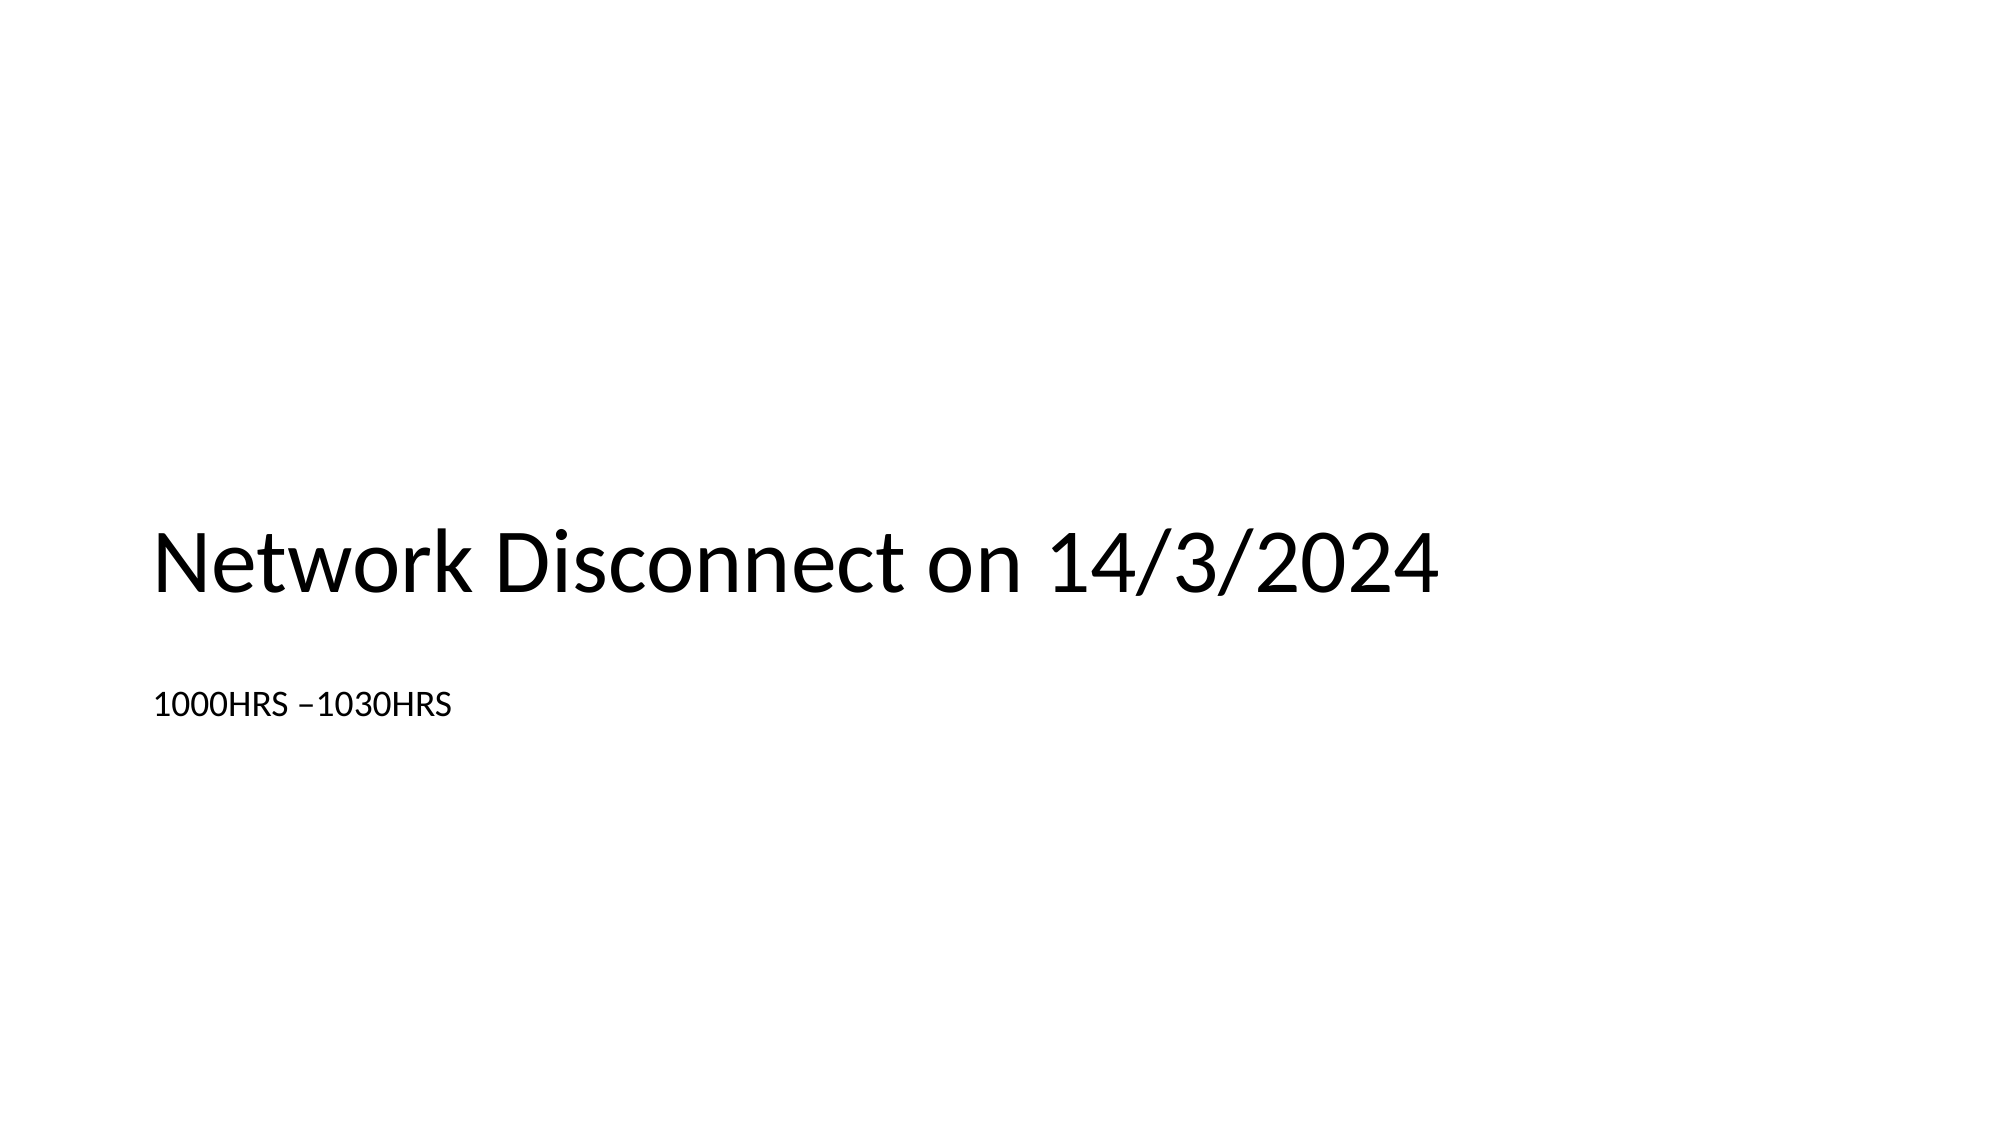

# Network Disconnect on 14/3/2024
1000HRS –1030HRS